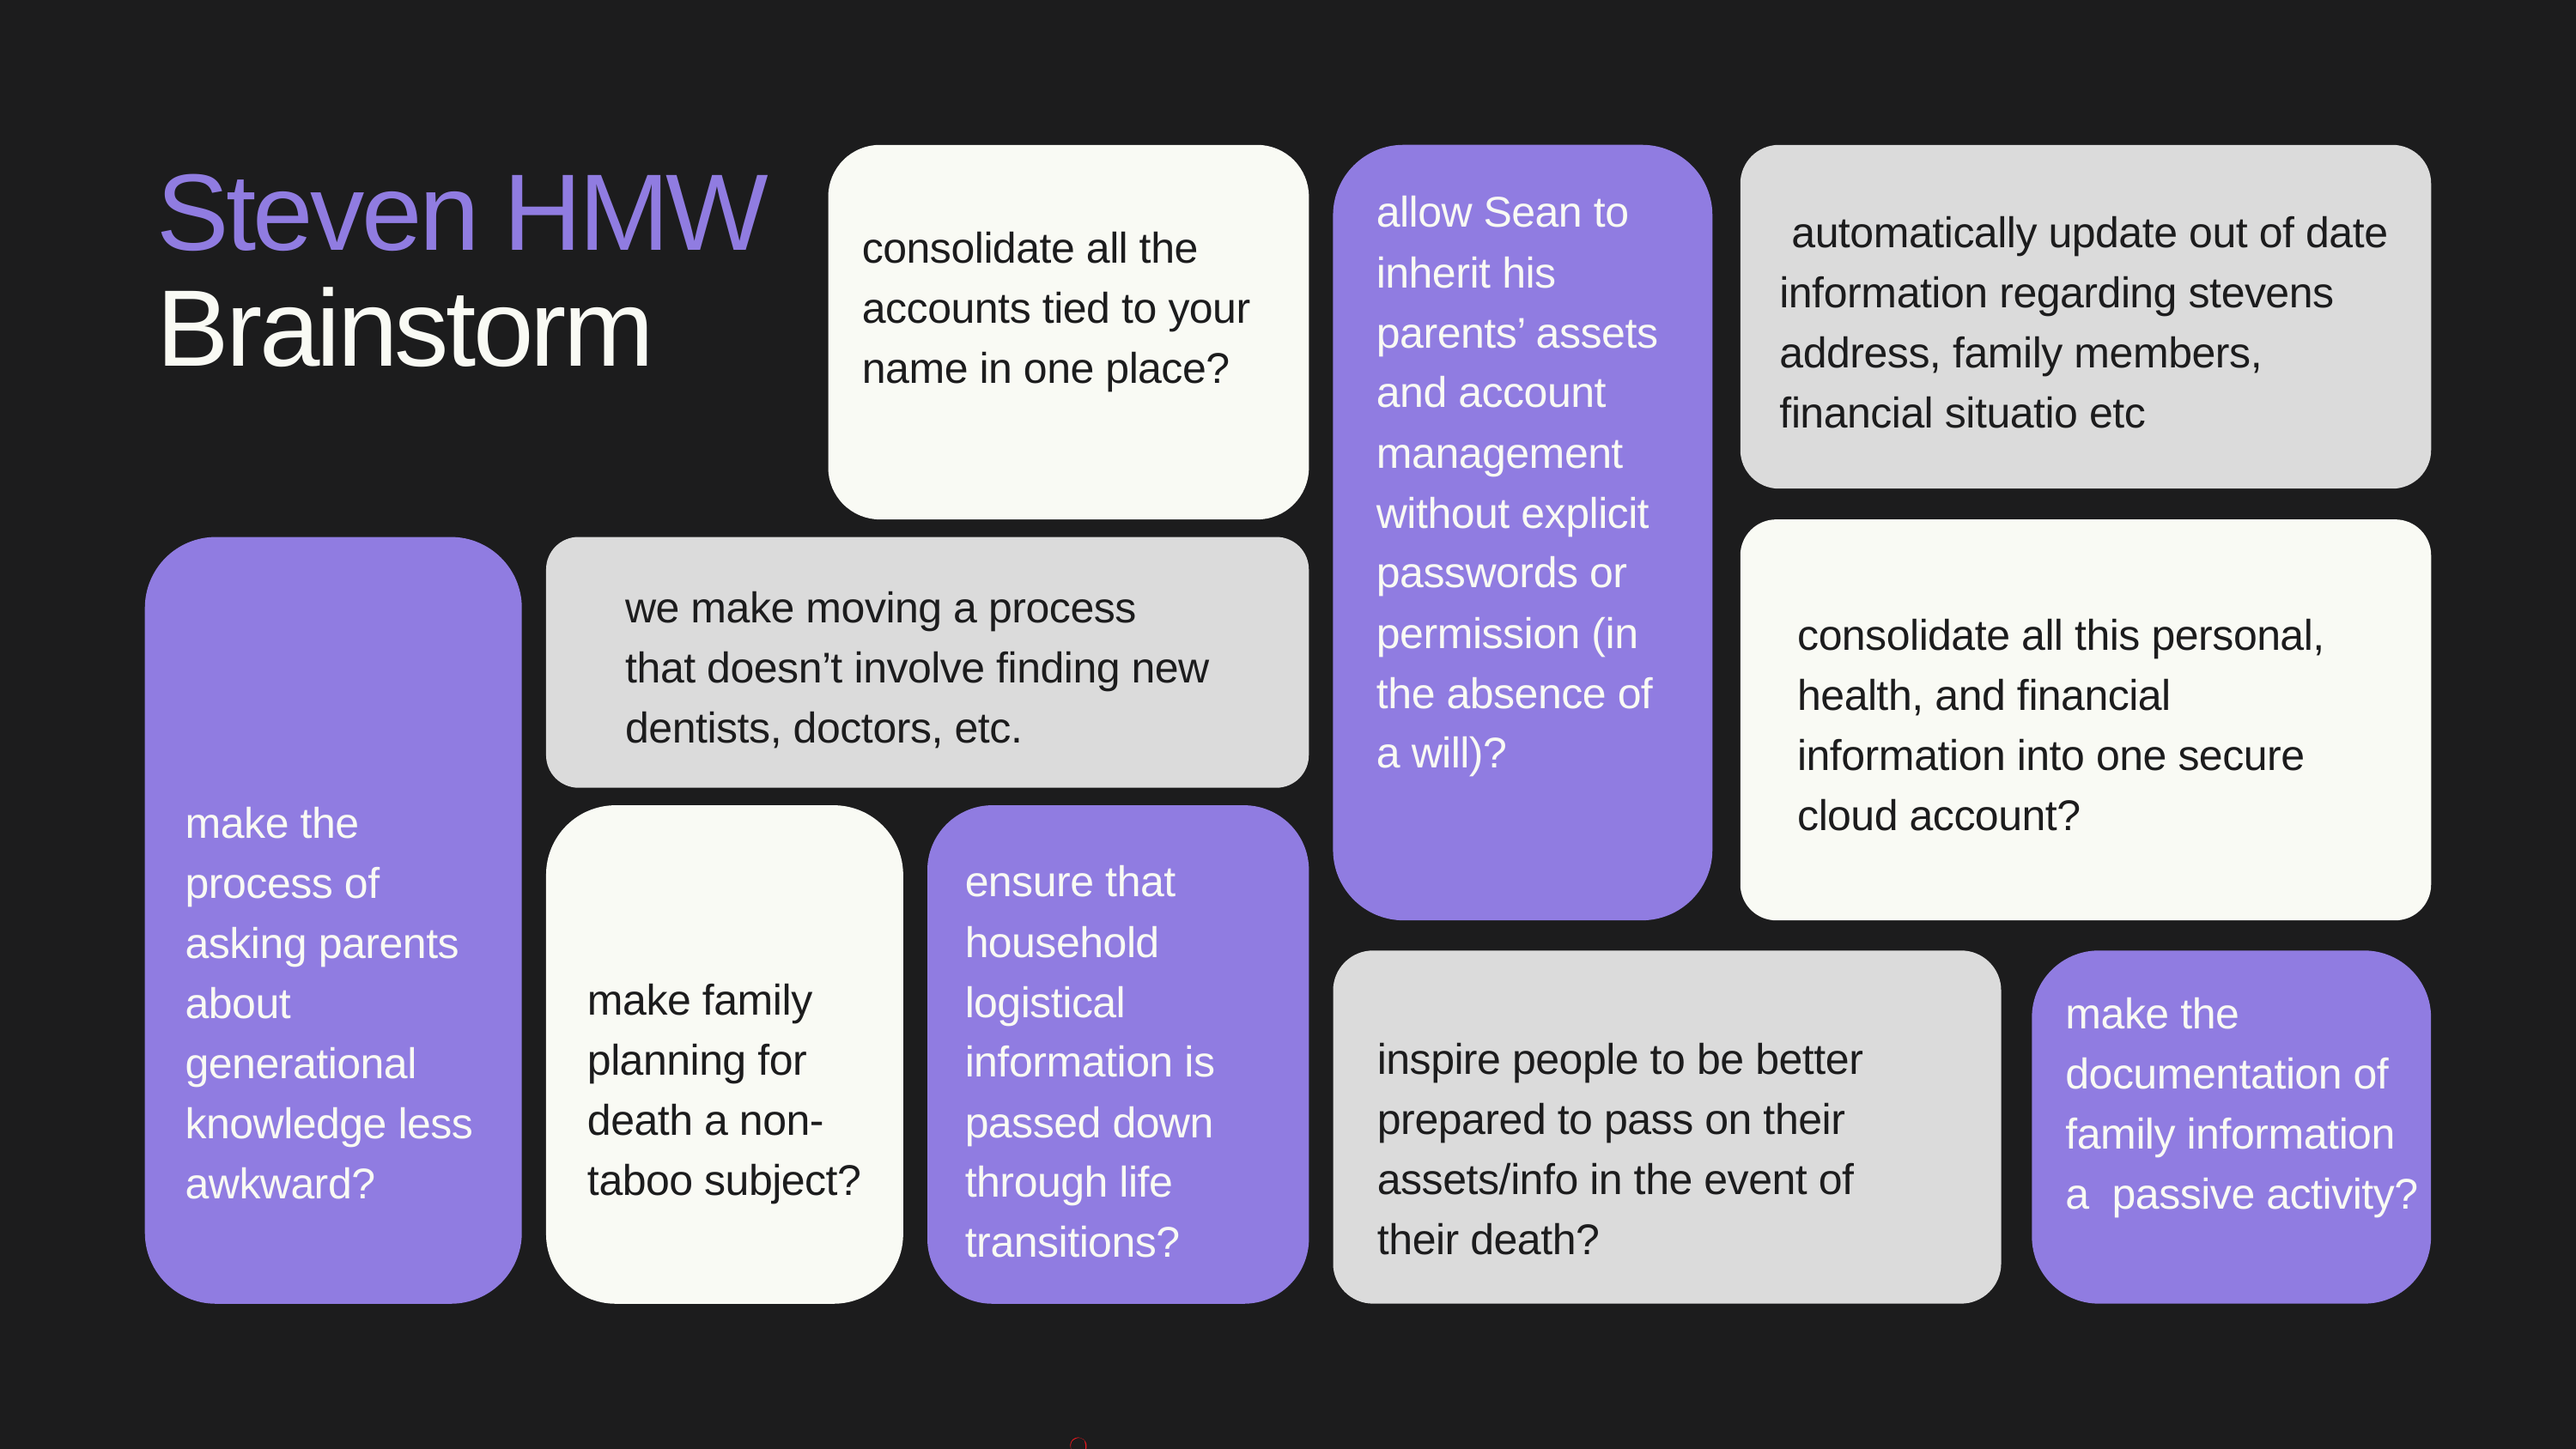

Steven HMW
Brainstorm
allow Sean to inherit his parents’ assets and account management without explicit passwords or permission (in the absence of a will)?
 automatically update out of date information regarding stevens address, family members, financial situatio etc
consolidate all the accounts tied to your name in one place?

we make moving a process that doesn’t involve finding new dentists, doctors, etc.
consolidate all this personal, health, and financial information into one secure cloud account?
make the process of asking parents about generational knowledge less awkward?

ensure that household logistical information is passed down through life transitions?

make family planning for death a non-taboo subject?
make the documentation of family information a  passive activity?
inspire people to be better prepared to pass on their assets/info in the event of their death?